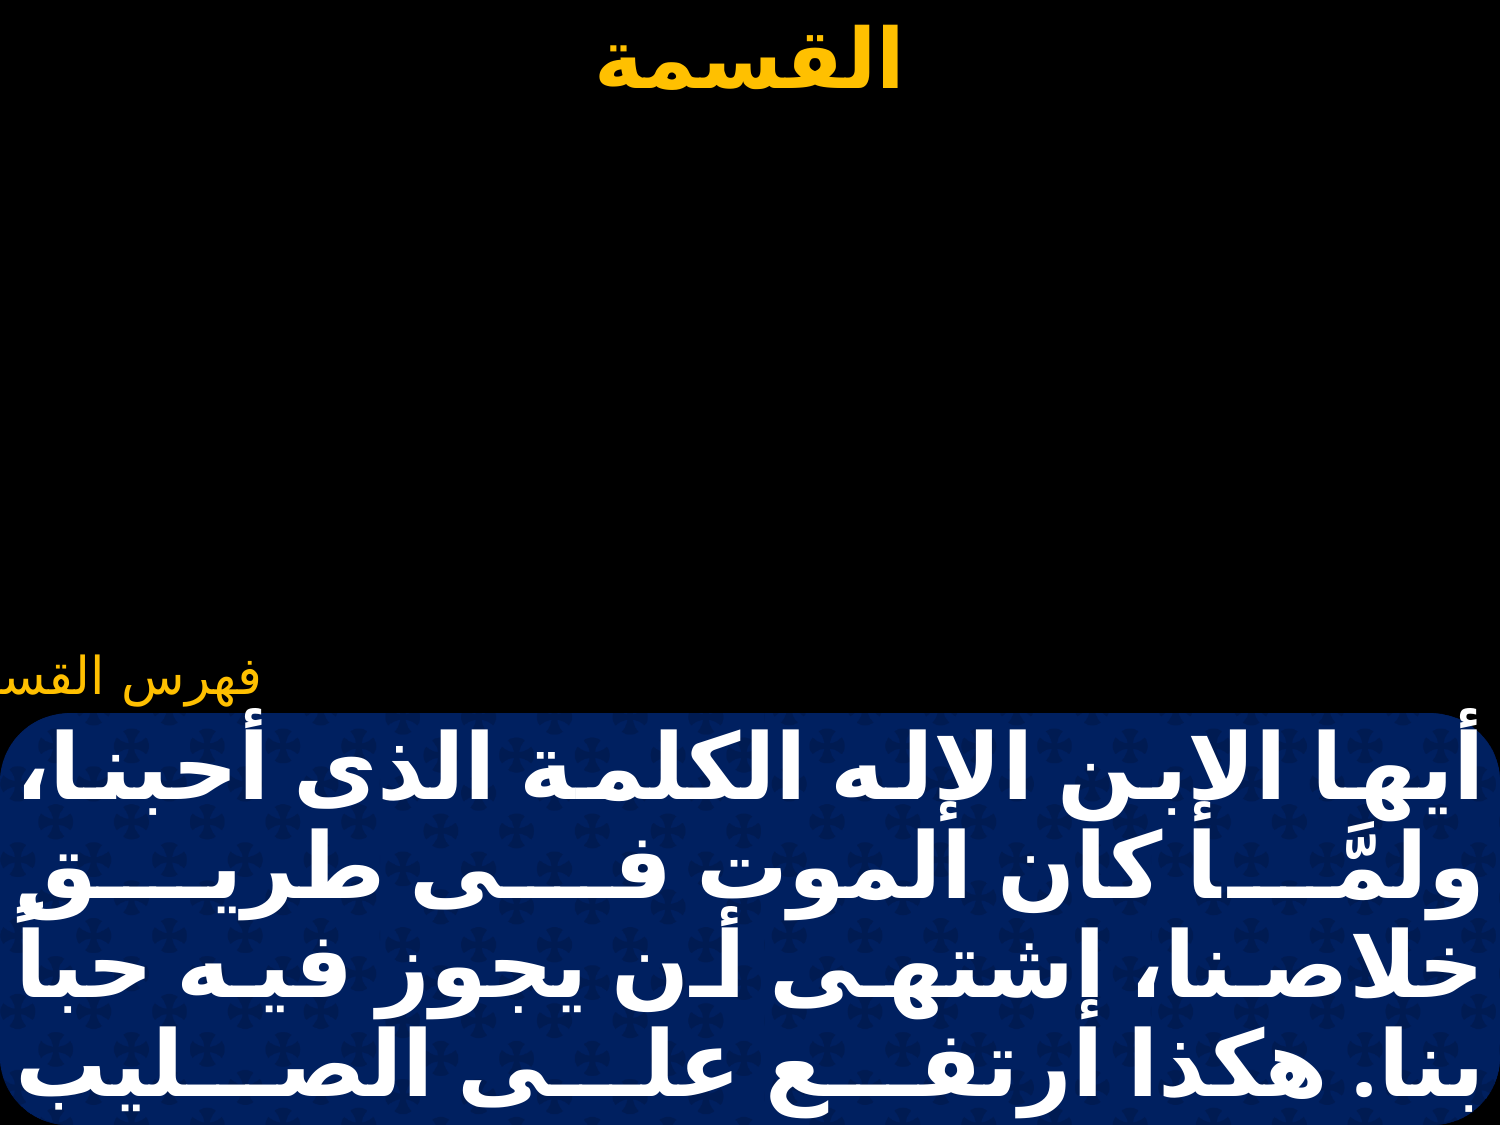

# قسمة للإبن لأى وقت (أيها الإبن الإله الكلمة)
أيها الإبن الإله الكلمة الذى أحبنا، ولمَّا كان الموت فى طريق خلاصنا، إشتهى أن يجوز فيه حباً بنا. هكذا ارتفع على الصليب ليحمل عقاب خطايانا، نحن الذين أخطأنا، وهو الذى تألم.